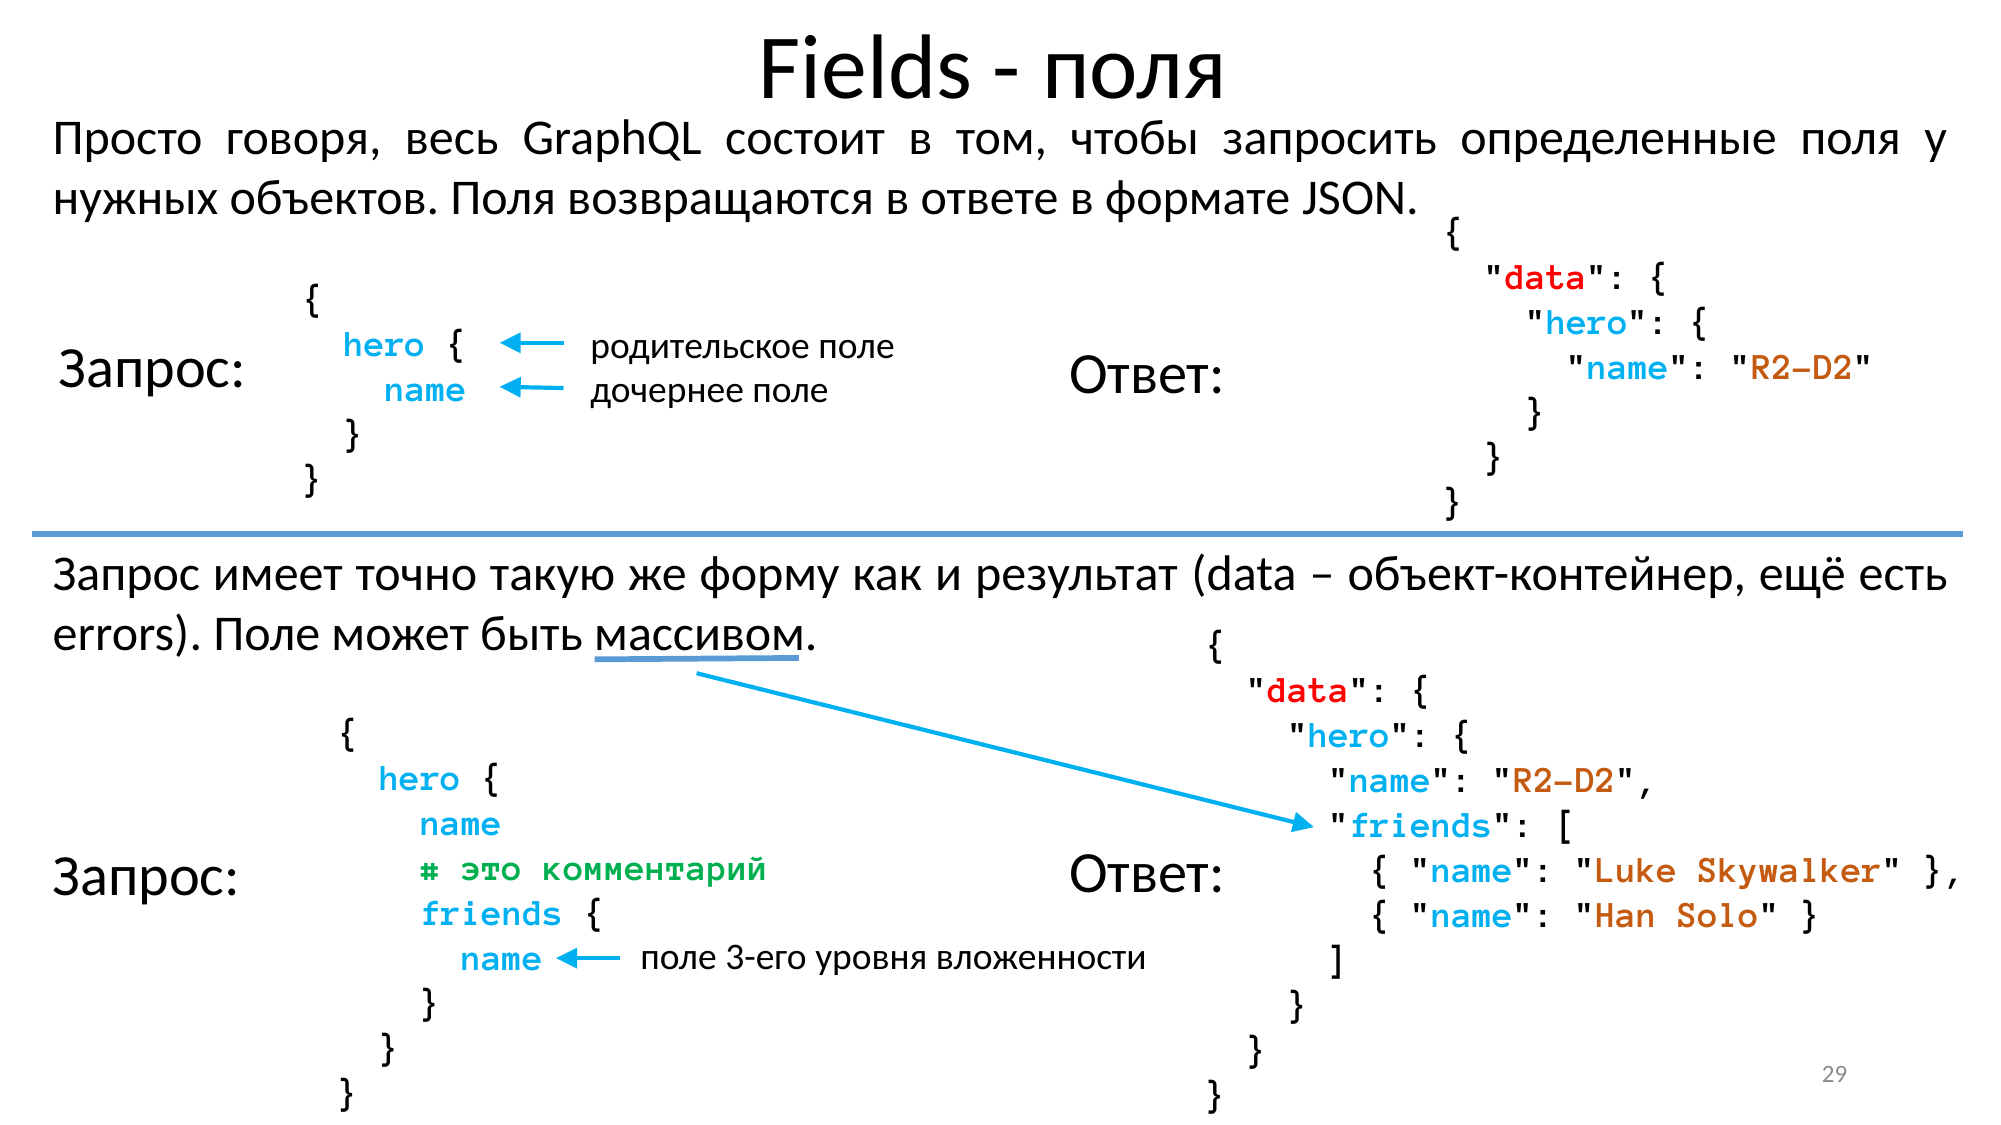

# Fields - поля
Просто говоря, весь GraphQL состоит в том, чтобы запросить определенные поля у нужных объектов. Поля возвращаются в ответе в формате JSON.
{
  "data": {
    "hero": {
      "name": "R2-D2"
    }
  }
}
{
  hero {
    name
  }
}
родительское поле
Запрос:
Ответ:
дочернее поле
Запрос имеет точно такую же форму как и результат (data – объект-контейнер, ещё есть errors). Поле может быть массивом.
{
  "data": {
    "hero": {
      "name": "R2-D2",
      "friends": [
        { "name": "Luke Skywalker" },
        { "name": "Han Solo" }
      ]
    }
  }
}
{
  hero {
    name
    # это комментарий
    friends {
      name
    }
  }
}
Ответ:
Запрос:
поле 3-его уровня вложенности
29